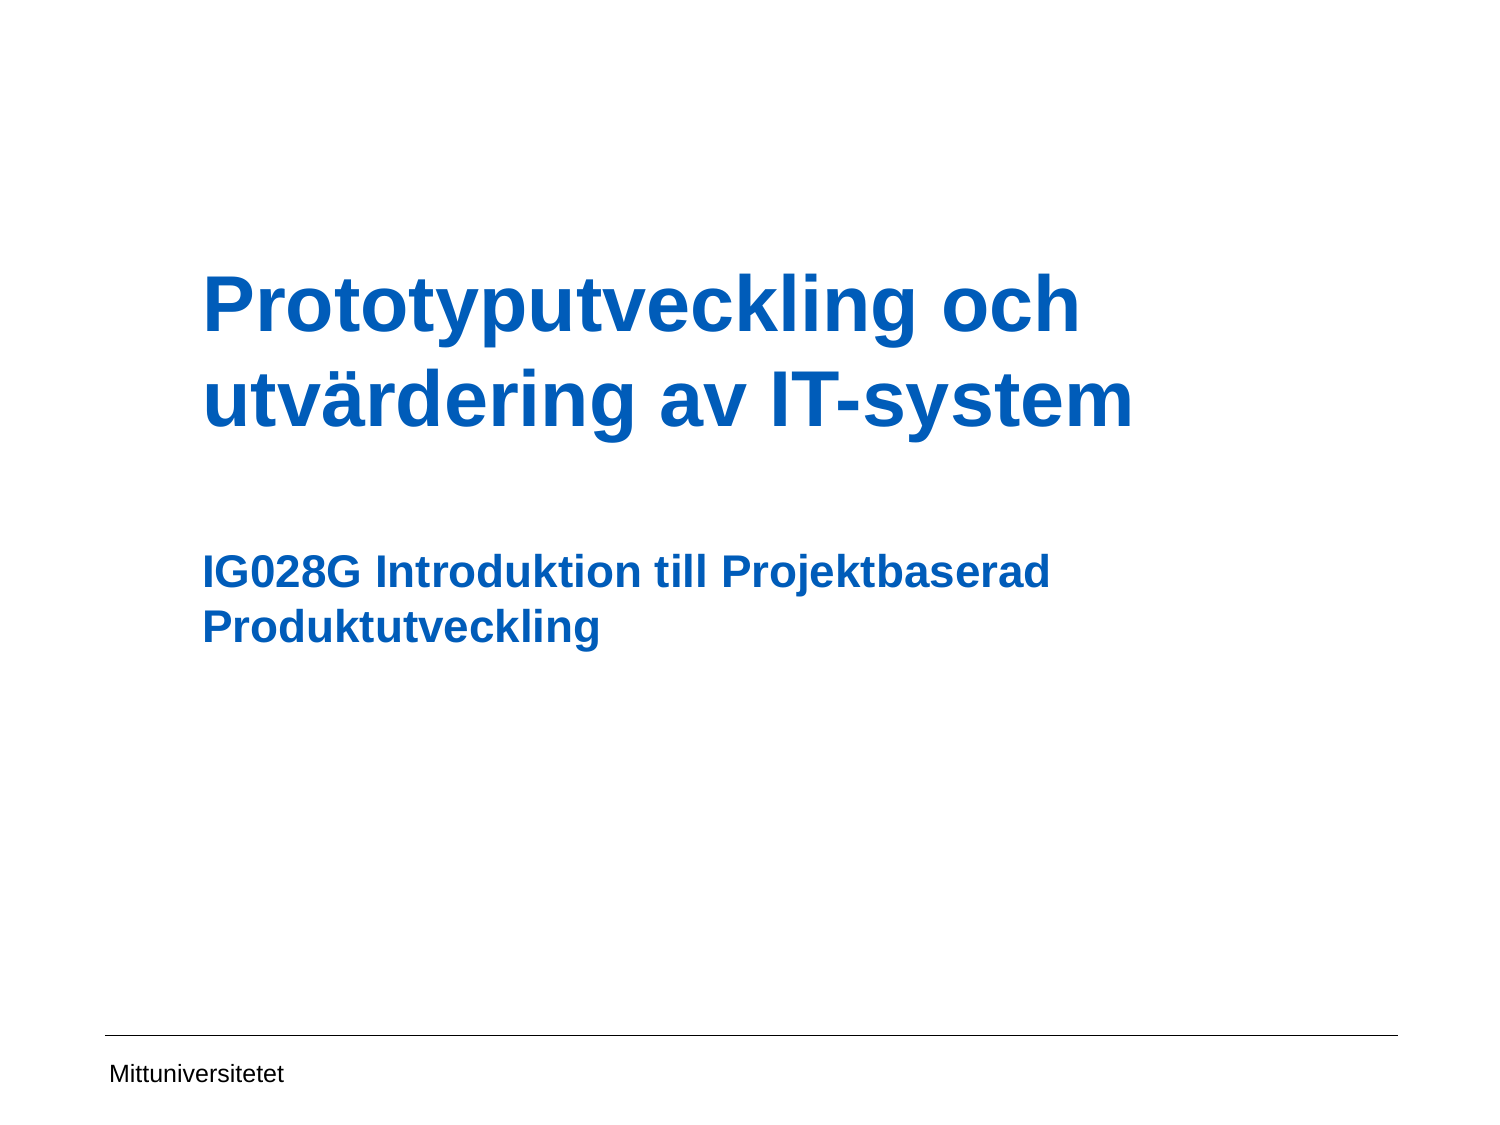

# Prototyputveckling och utvärdering av IT-system
IG028G Introduktion till Projektbaserad Produktutveckling